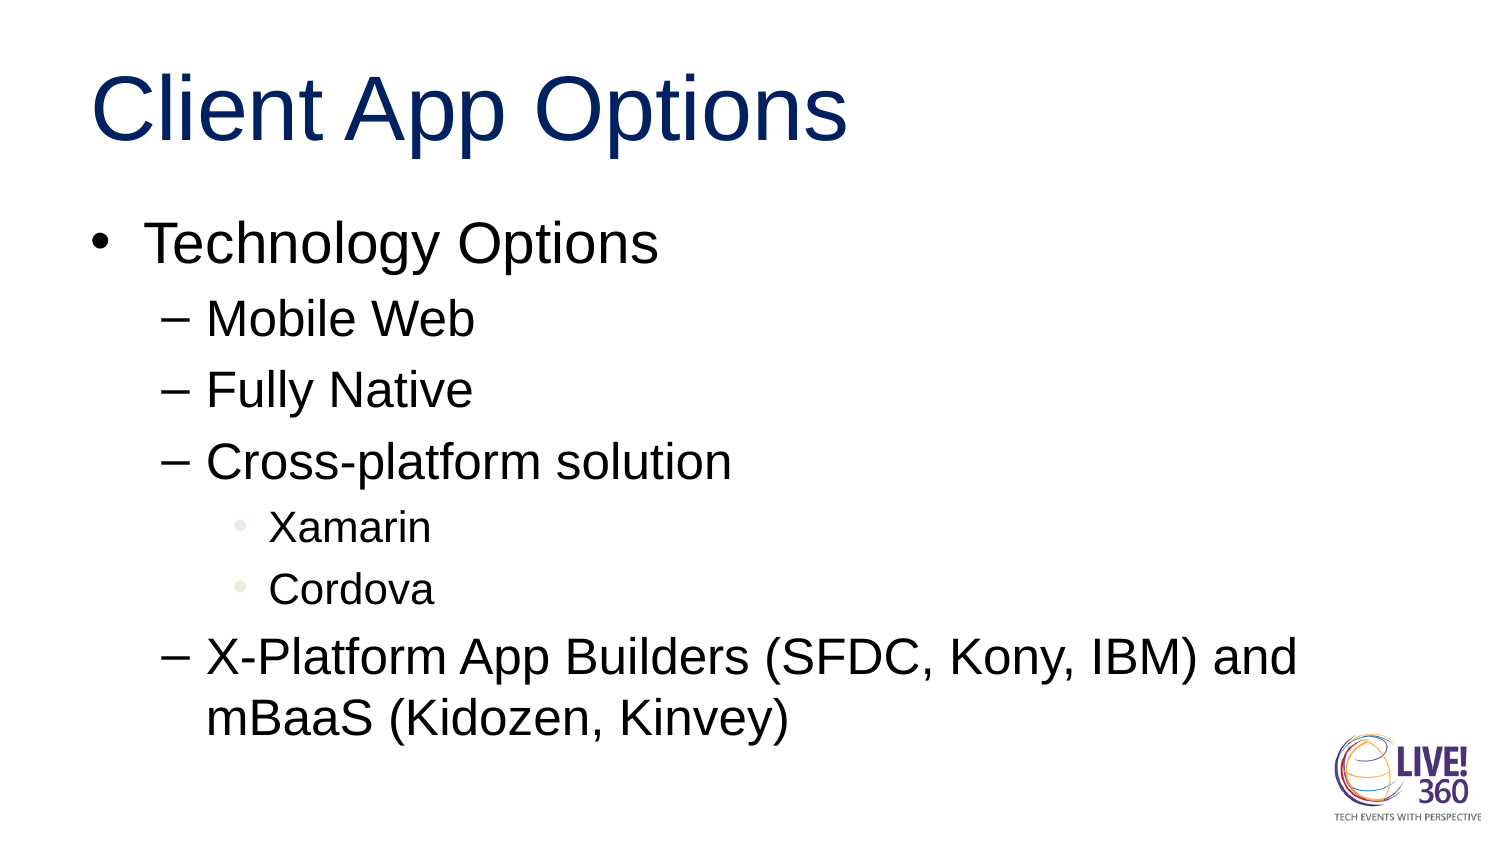

# Client App Options
Technology Options
Mobile Web
Fully Native
Cross-platform solution
Xamarin
Cordova
X-Platform App Builders (SFDC, Kony, IBM) and mBaaS (Kidozen, Kinvey)